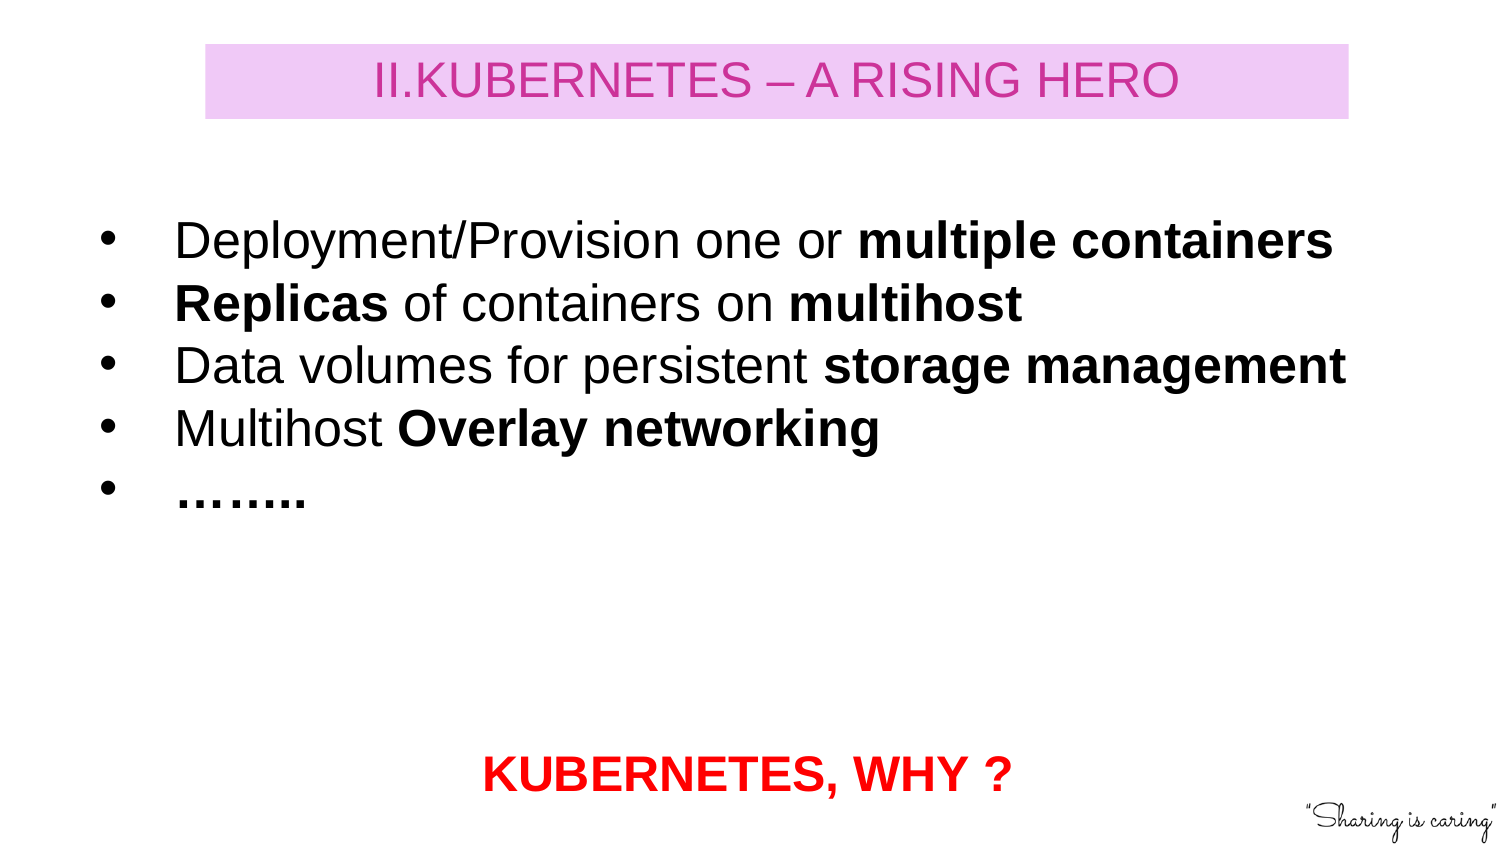

II.KUBERNETES – A RISING HERO
Deployment/Provision one or multiple containers
Replicas of containers on multihost
Data volumes for persistent storage management
Multihost Overlay networking
……..
KUBERNETES, WHY ?